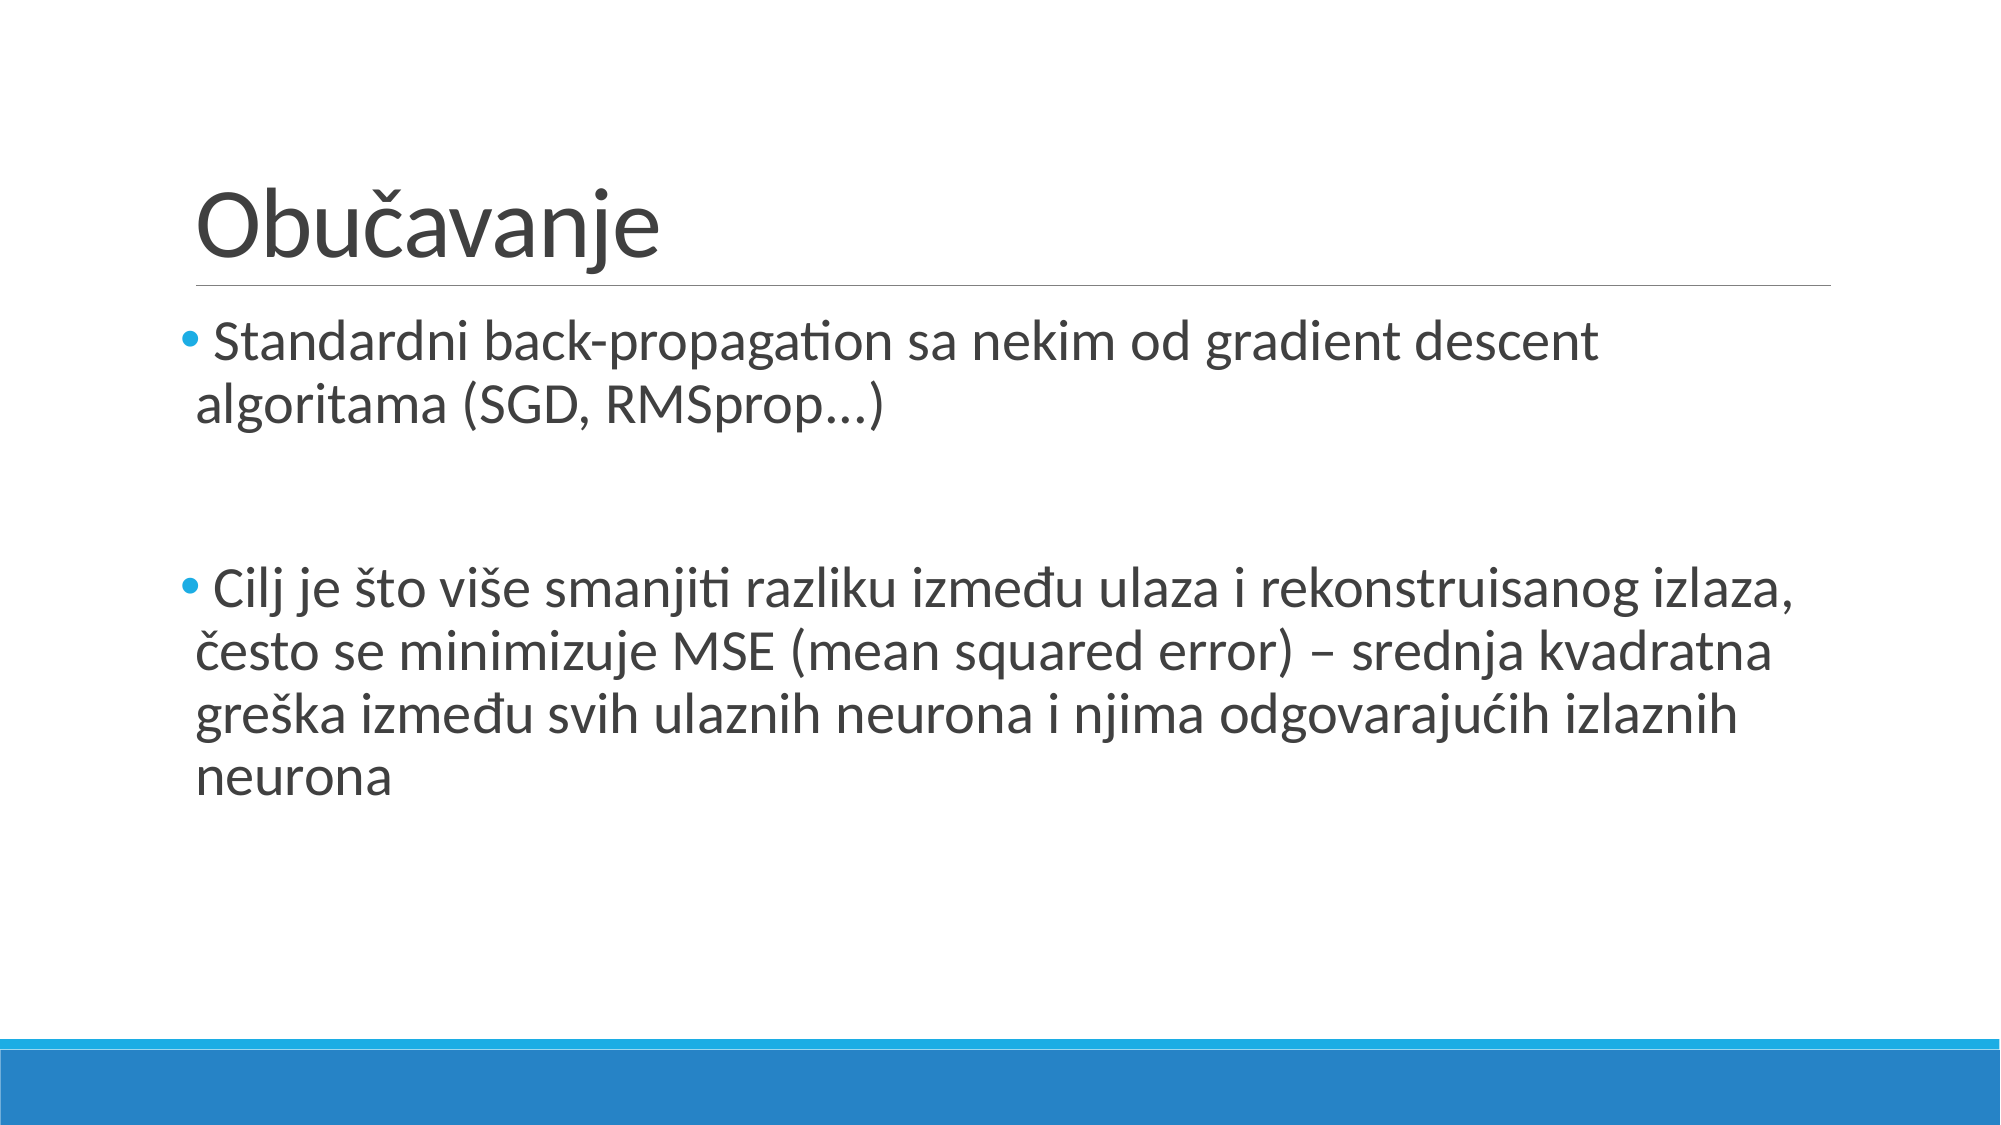

# Obučavanje
 Standardni back-propagation sa nekim od gradient descent algoritama (SGD, RMSprop...)

 Cilj je što više smanjiti razliku između ulaza i rekonstruisanog izlaza, često se minimizuje MSE (mean squared error) – srednja kvadratna greška između svih ulaznih neurona i njima odgovarajućih izlaznih neurona